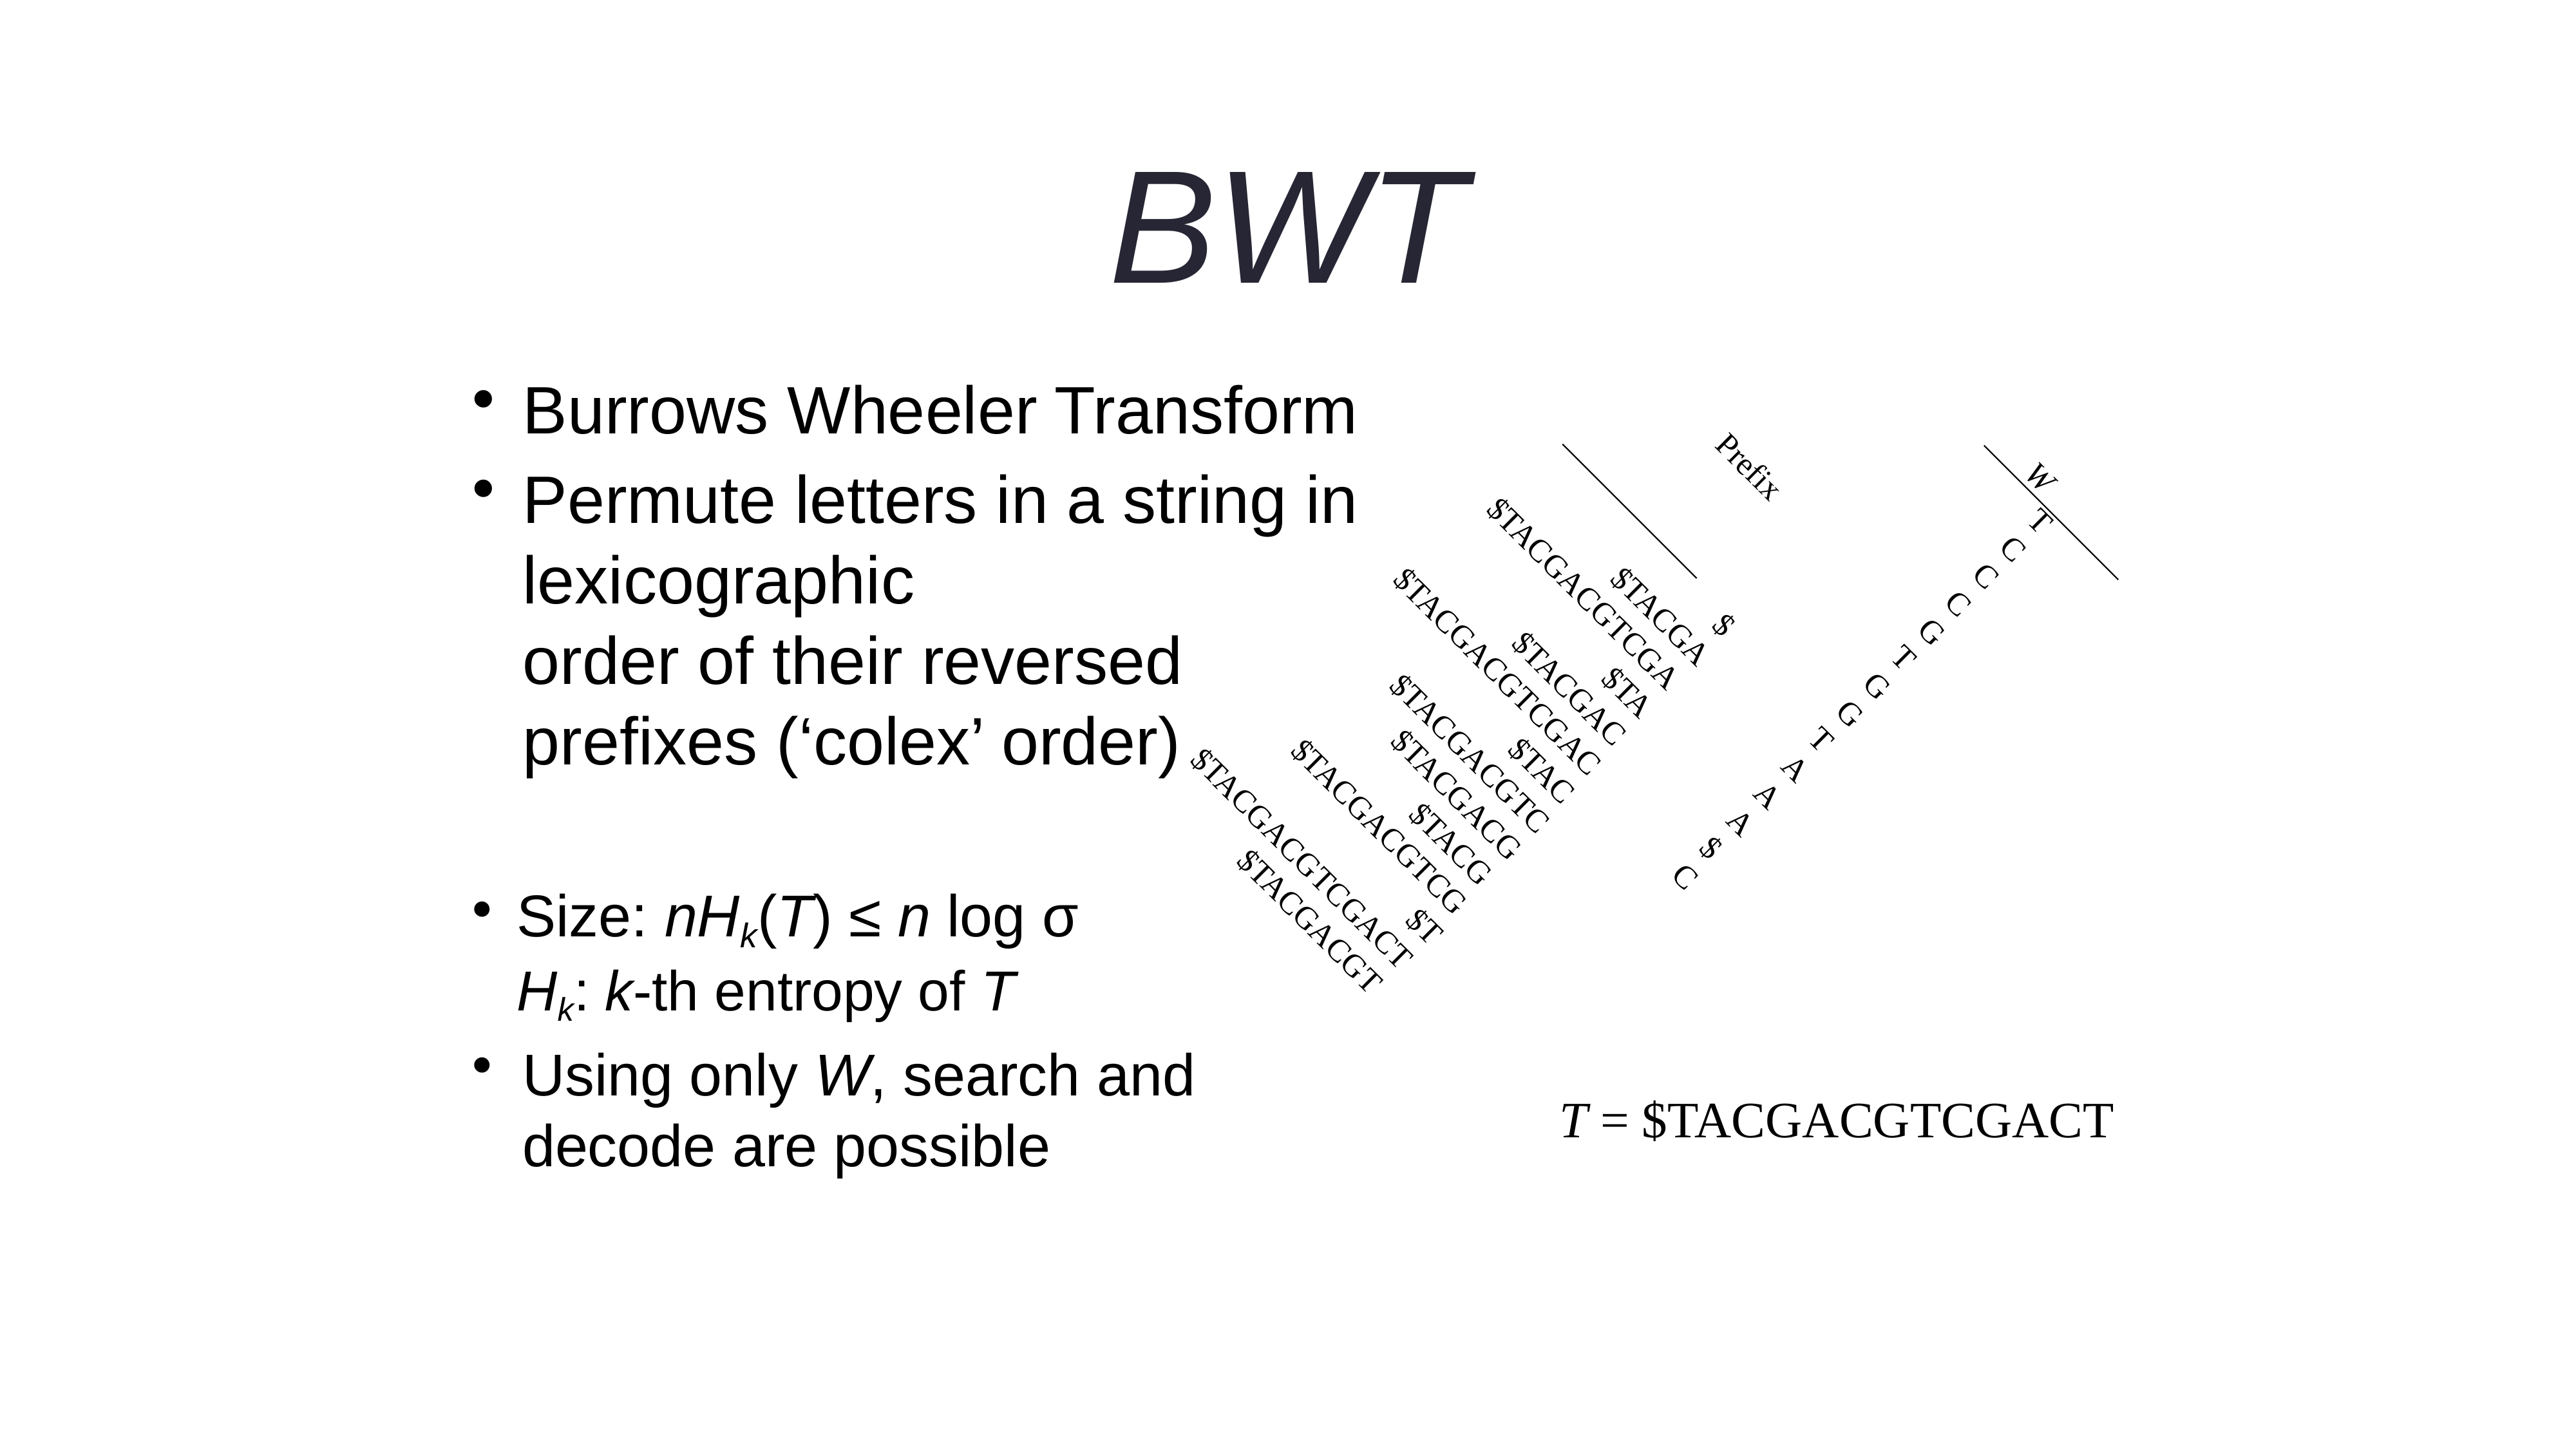

# BWT
Burrows Wheeler Transform
Permute letters in a string in lexicographic
order of their reversed prefixes (‘colex’ order)

Size: nHk(T) ≤ n log σ
Hk: k-th entropy of T
Using only W, search and
decode are possible
Prefix
W
                                      $
                         $TACGA
        $TACGACGTCGA
                                 $TA
                      $TACGAC
      $TACGACGTCGAC
                               $TAC
               $TACGACGTC
                    $TACGACG
                            $TACG
            $TACGACGTCG
                                     $T
    $TACGACGTCGACT
                 $TACGACGT
T
C
C
C
G
T
G
G
T
A
A
A
$
C
T = $TACGACGTCGACT